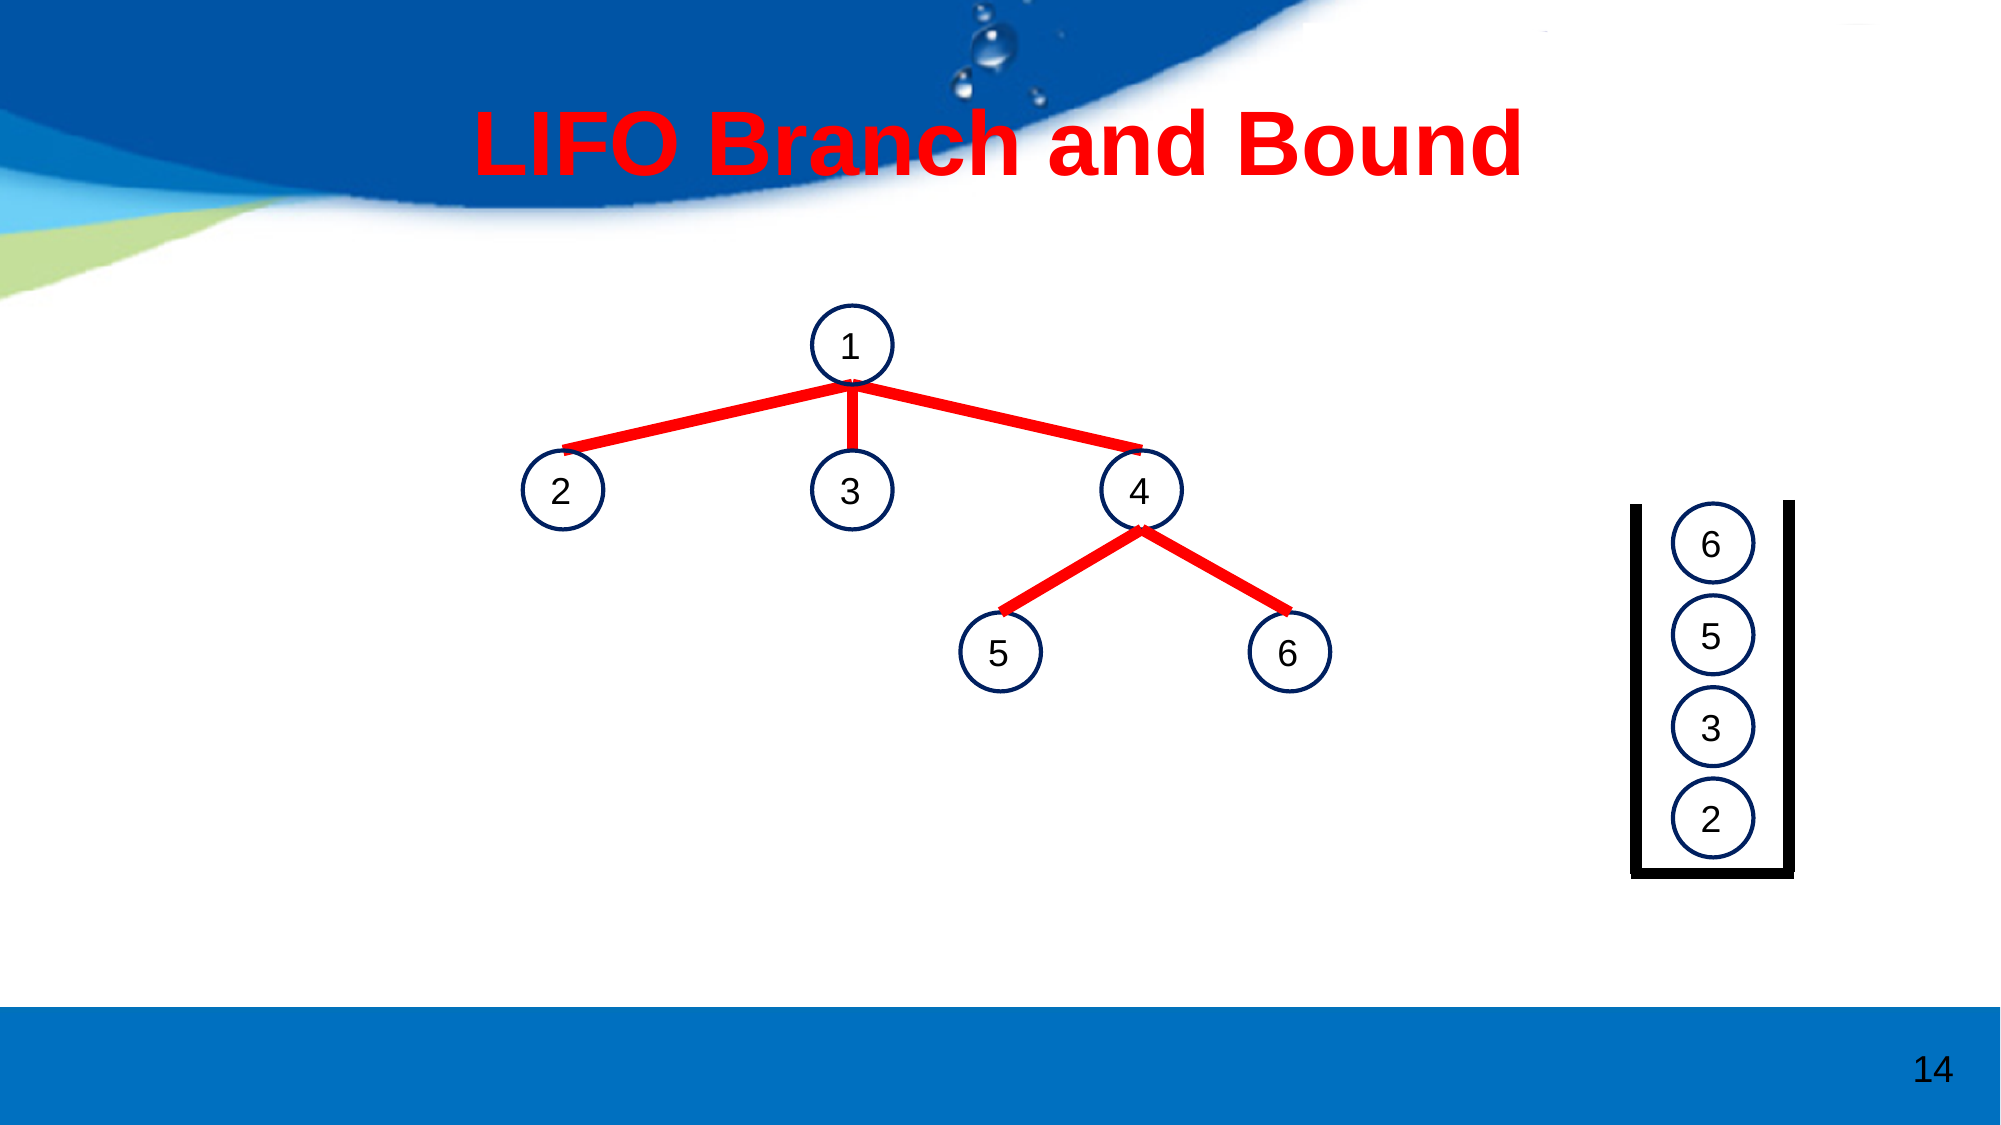

# LIFO Branch and Bound

1

2
3
4

6

5

5
6

3

2